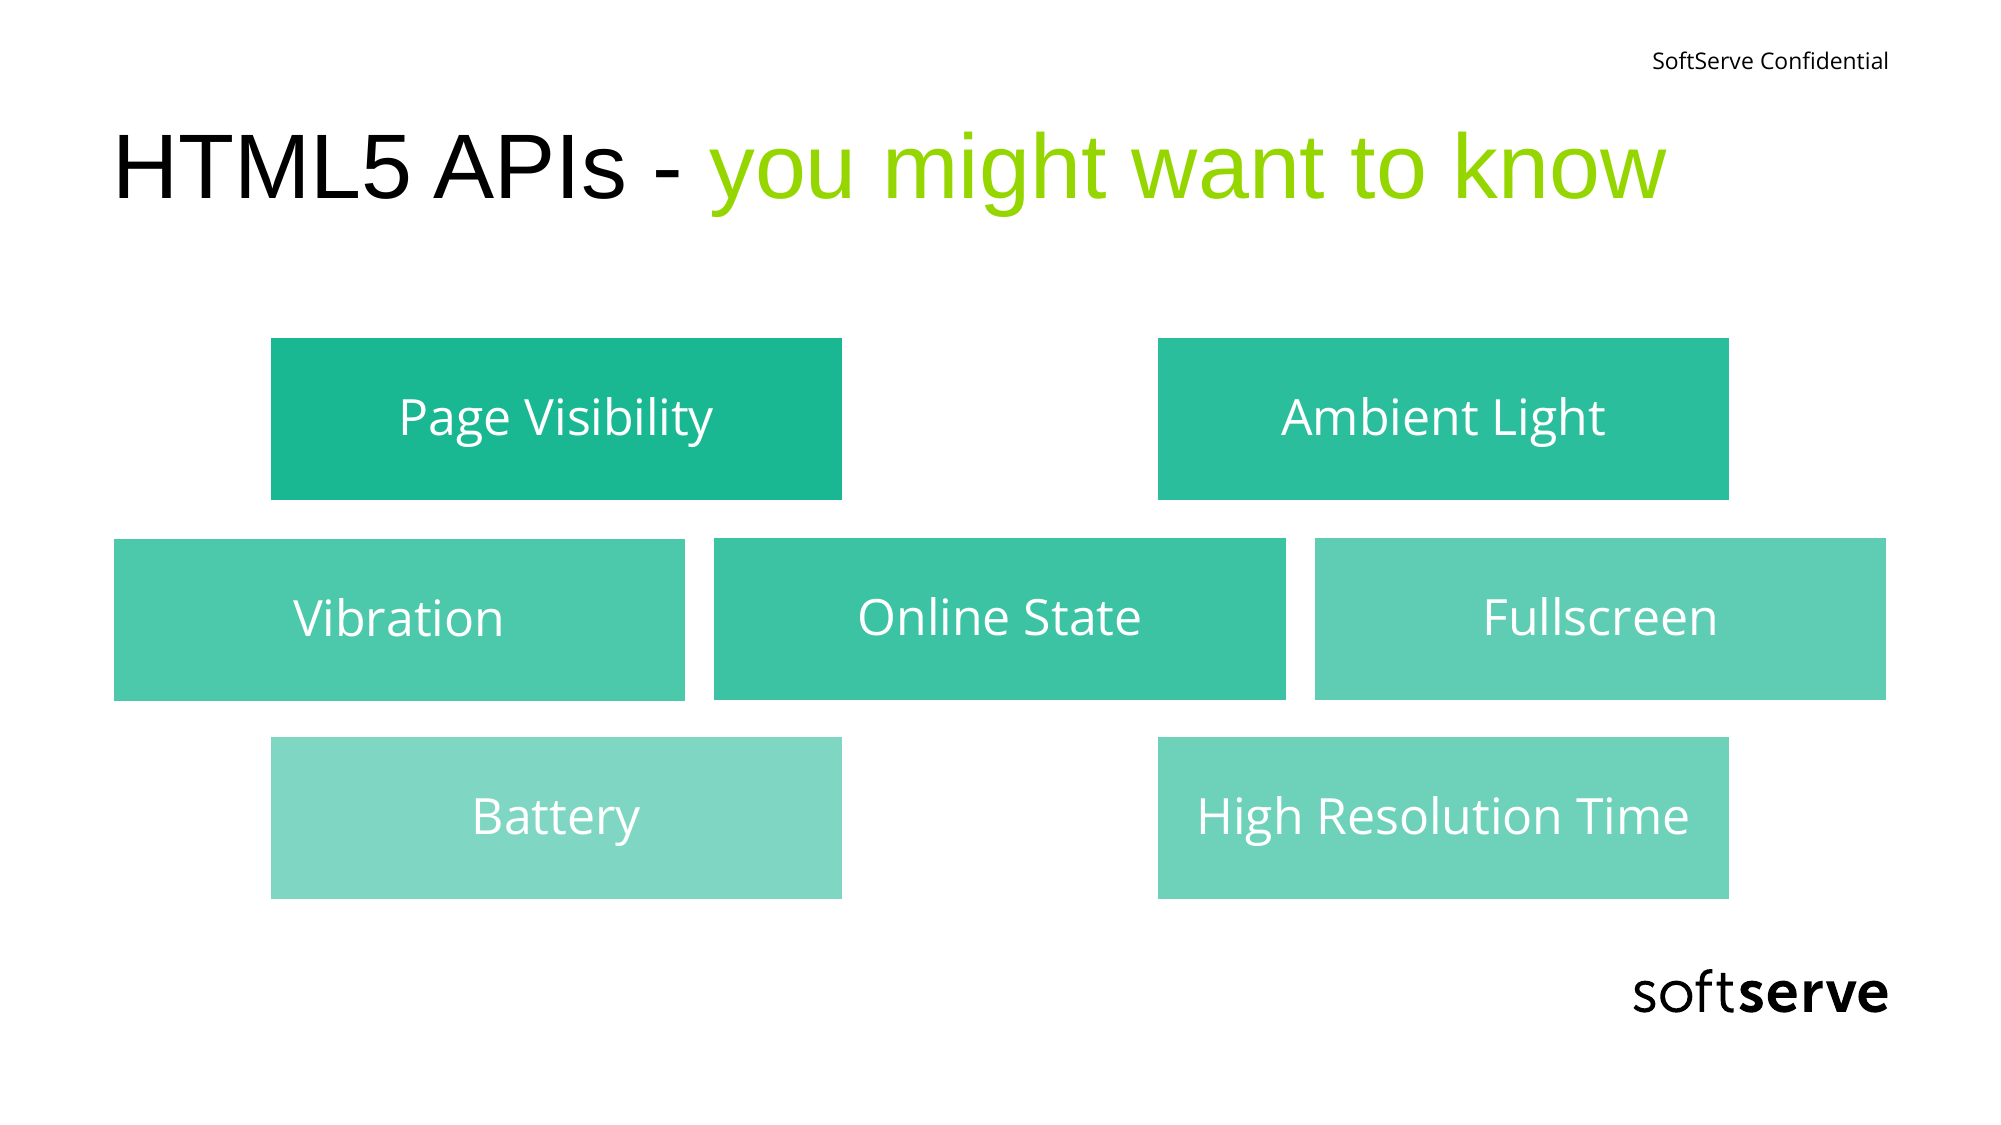

# HTML5 APIs - you might want to know
Page Visibility
Ambient Light
Online State
Vibration
Fullscreen
High Resolution Time
Battery